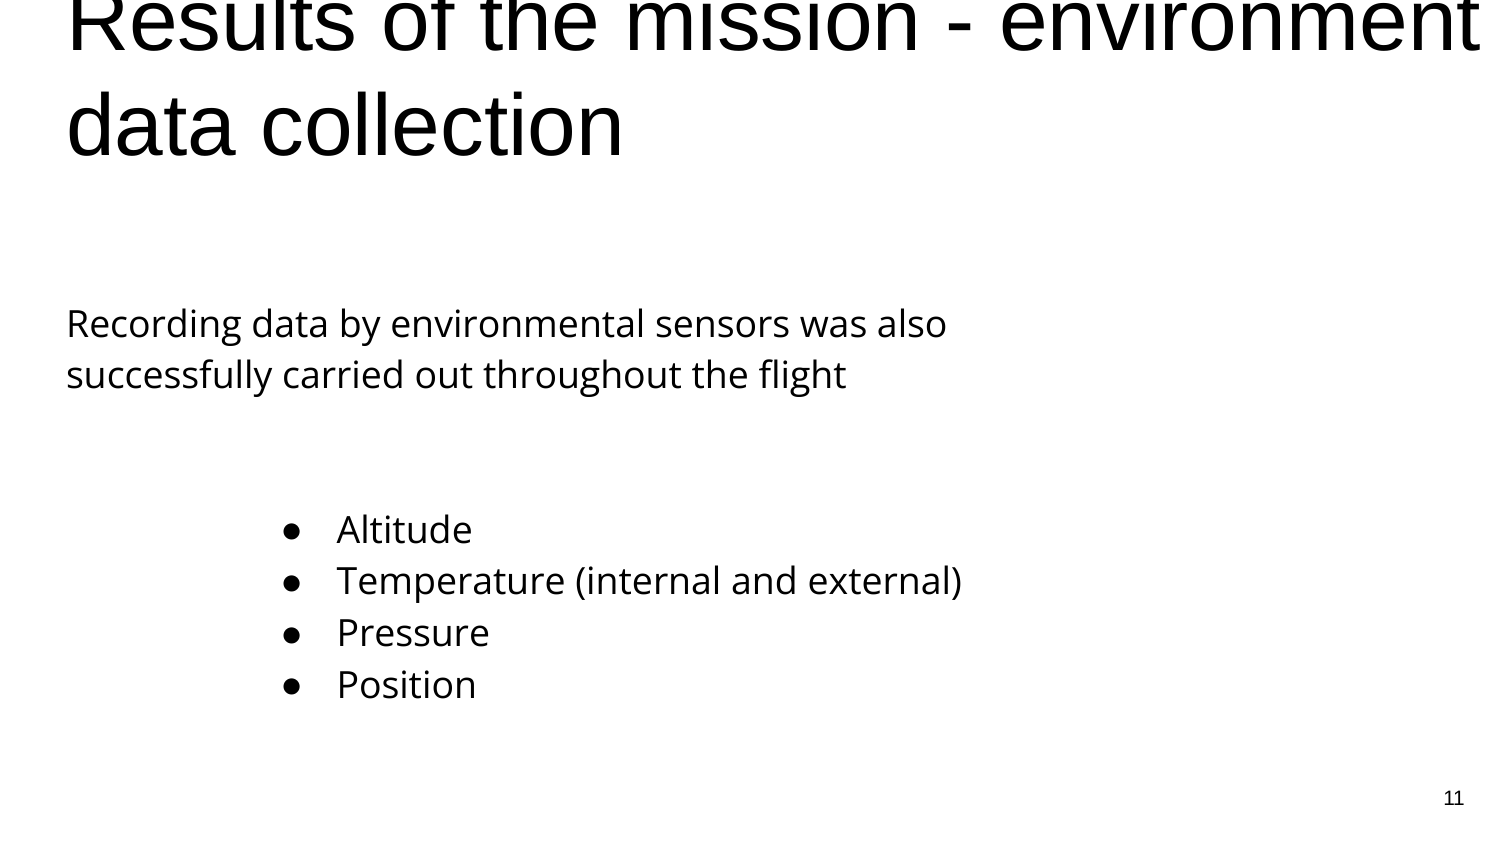

# Results of the mission - environment data collection
Recording data by environmental sensors was also successfully carried out throughout the flight
Altitude
Temperature (internal and external)
Pressure
Position

11